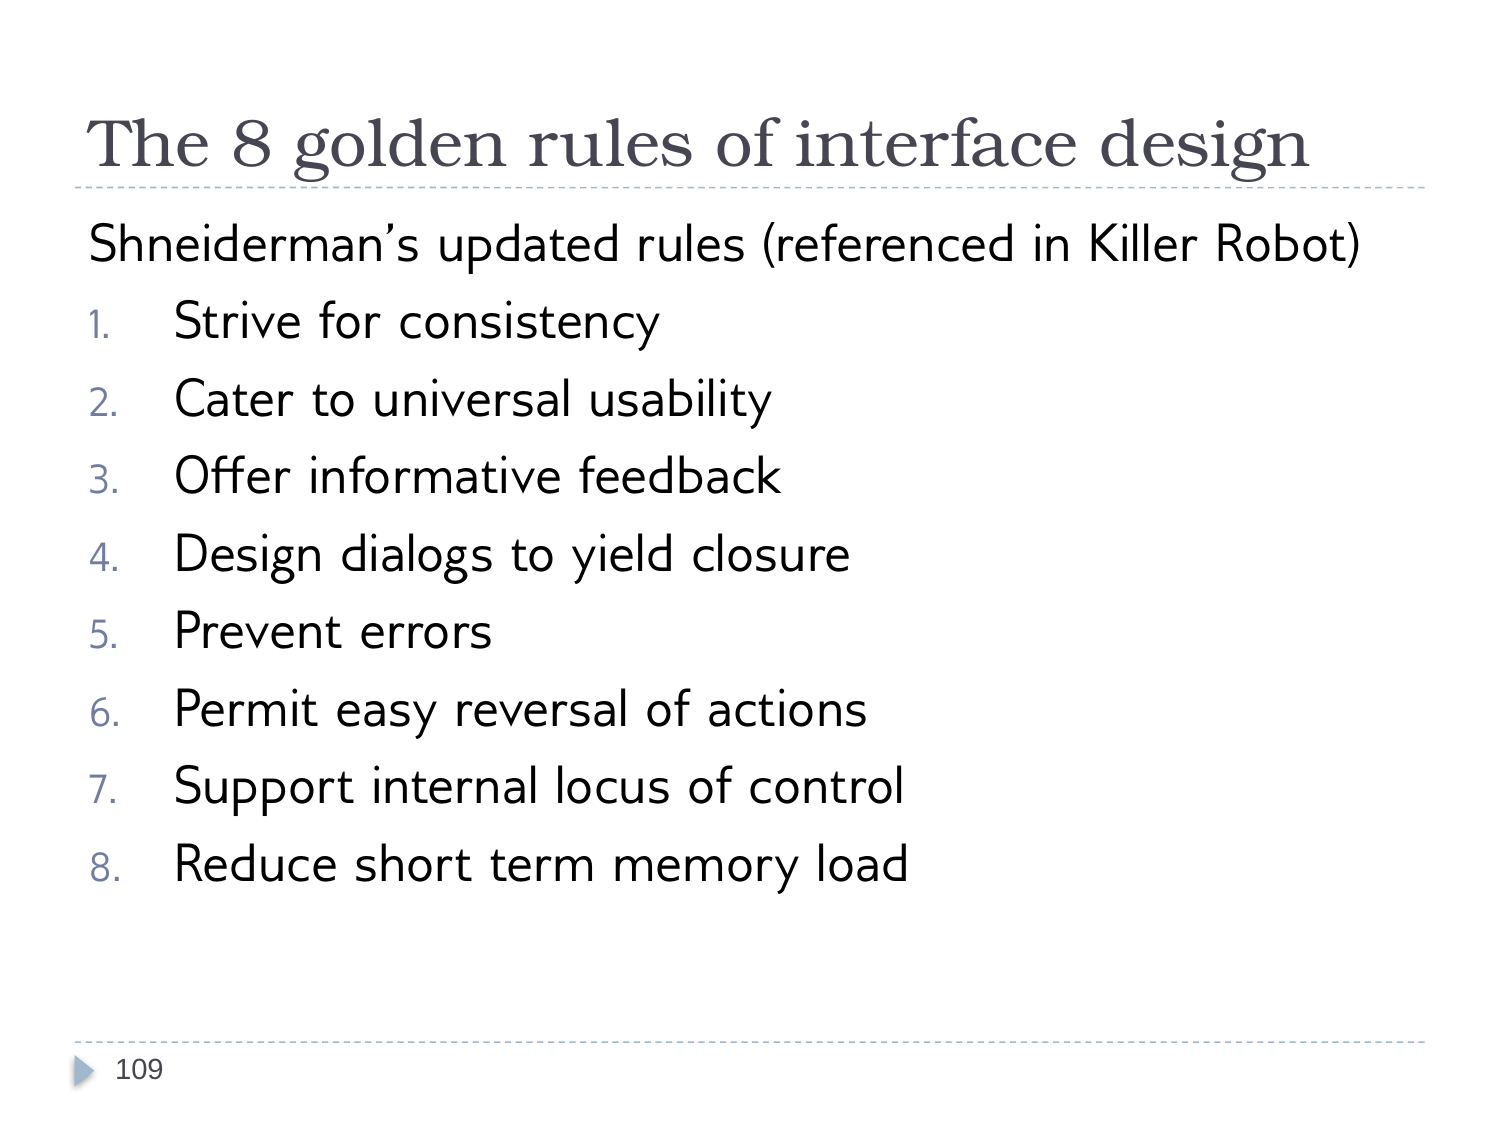

# The 8 golden rules of interface design
Shneiderman’s updated rules (referenced in Killer Robot)
Strive for consistency
Cater to universal usability
Offer informative feedback
Design dialogs to yield closure
Prevent errors
Permit easy reversal of actions
Support internal locus of control
Reduce short term memory load
109